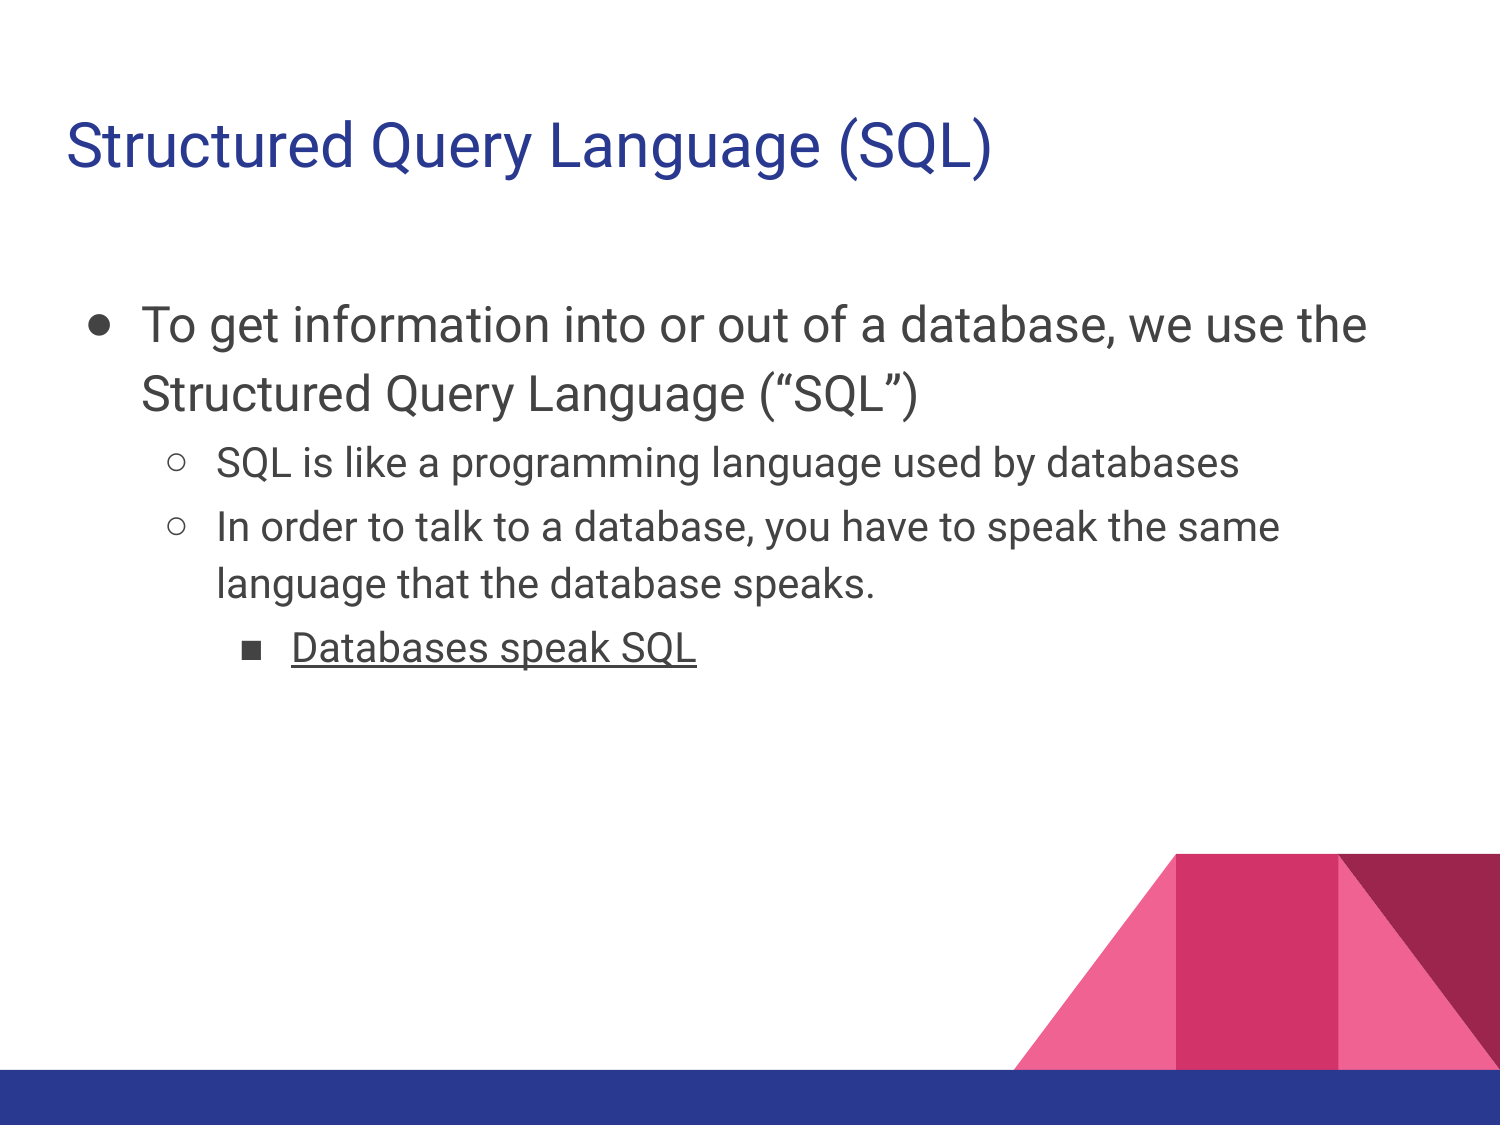

# Structured Query Language (SQL)
To get information into or out of a database, we use the Structured Query Language (“SQL”)
SQL is like a programming language used by databases
In order to talk to a database, you have to speak the same language that the database speaks.
Databases speak SQL